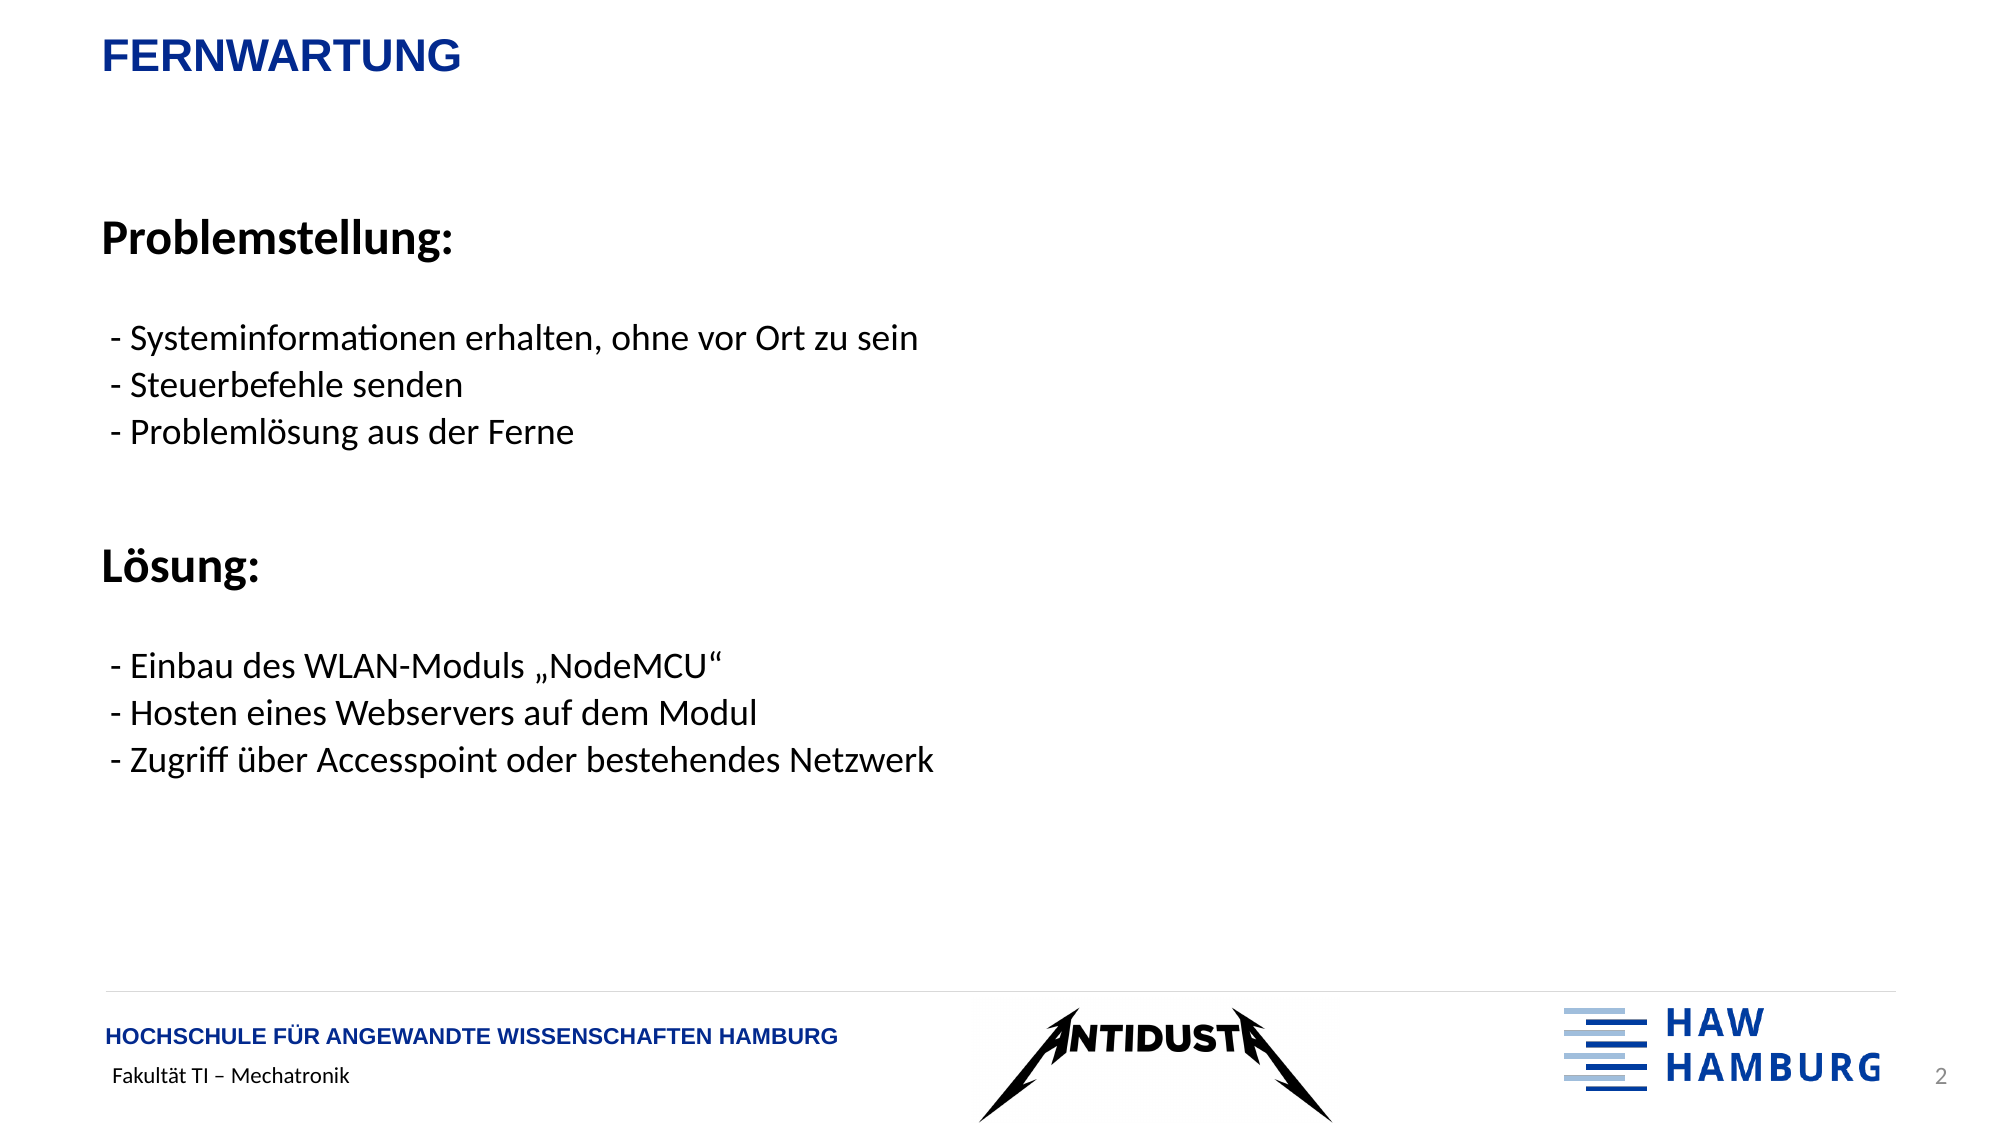

Fernwartung
Problemstellung:

 - Systeminformationen erhalten, ohne vor Ort zu sein
 - Steuerbefehle senden
 - Problemlösung aus der Ferne

Lösung:

 - Einbau des WLAN-Moduls „NodeMCU“
 - Hosten eines Webservers auf dem Modul
 - Zugriff über Accesspoint oder bestehendes Netzwerk
2